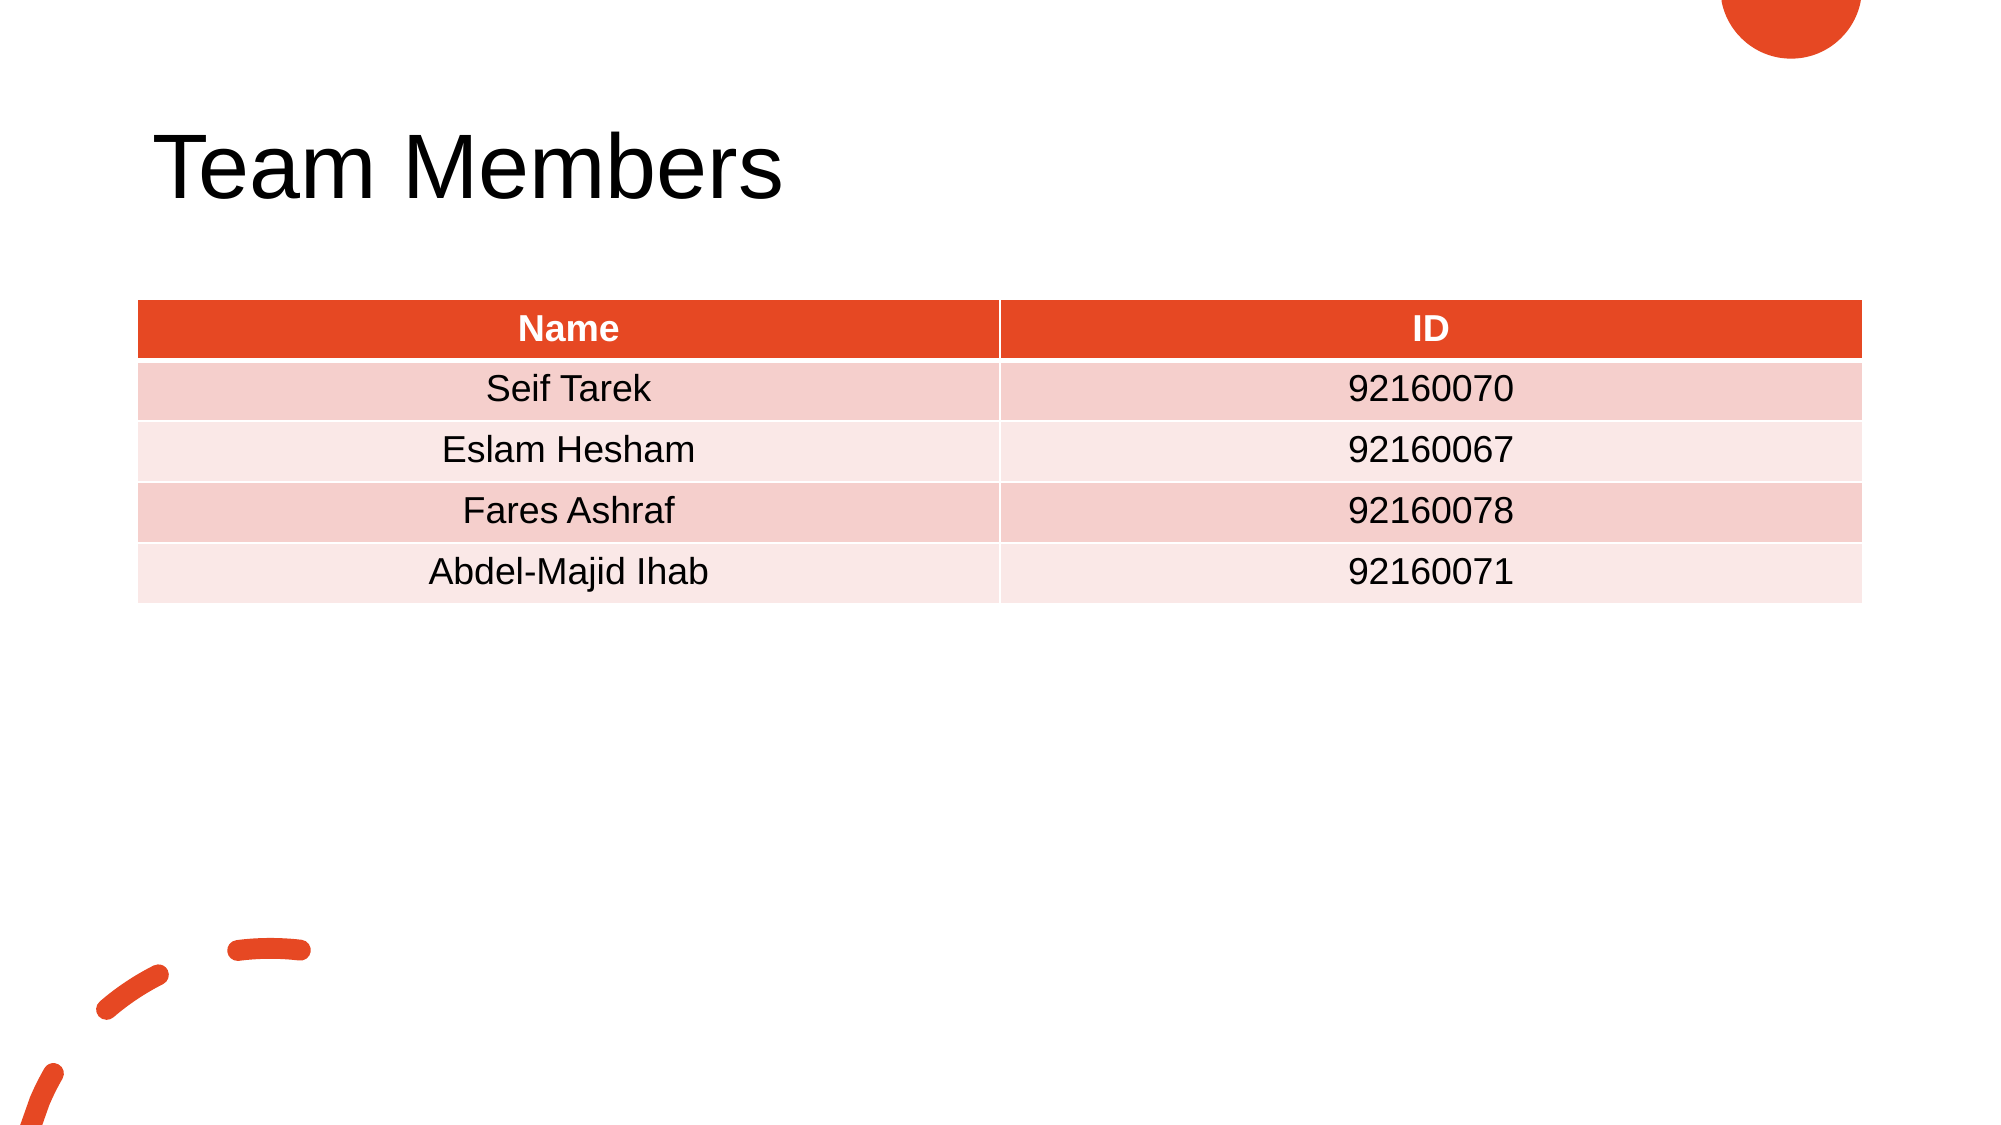

# Team Members
| Name | ID |
| --- | --- |
| Seif Tarek | 92160070 |
| Eslam Hesham | 92160067 |
| Fares Ashraf | 92160078 |
| Abdel-Majid Ihab | 92160071 |